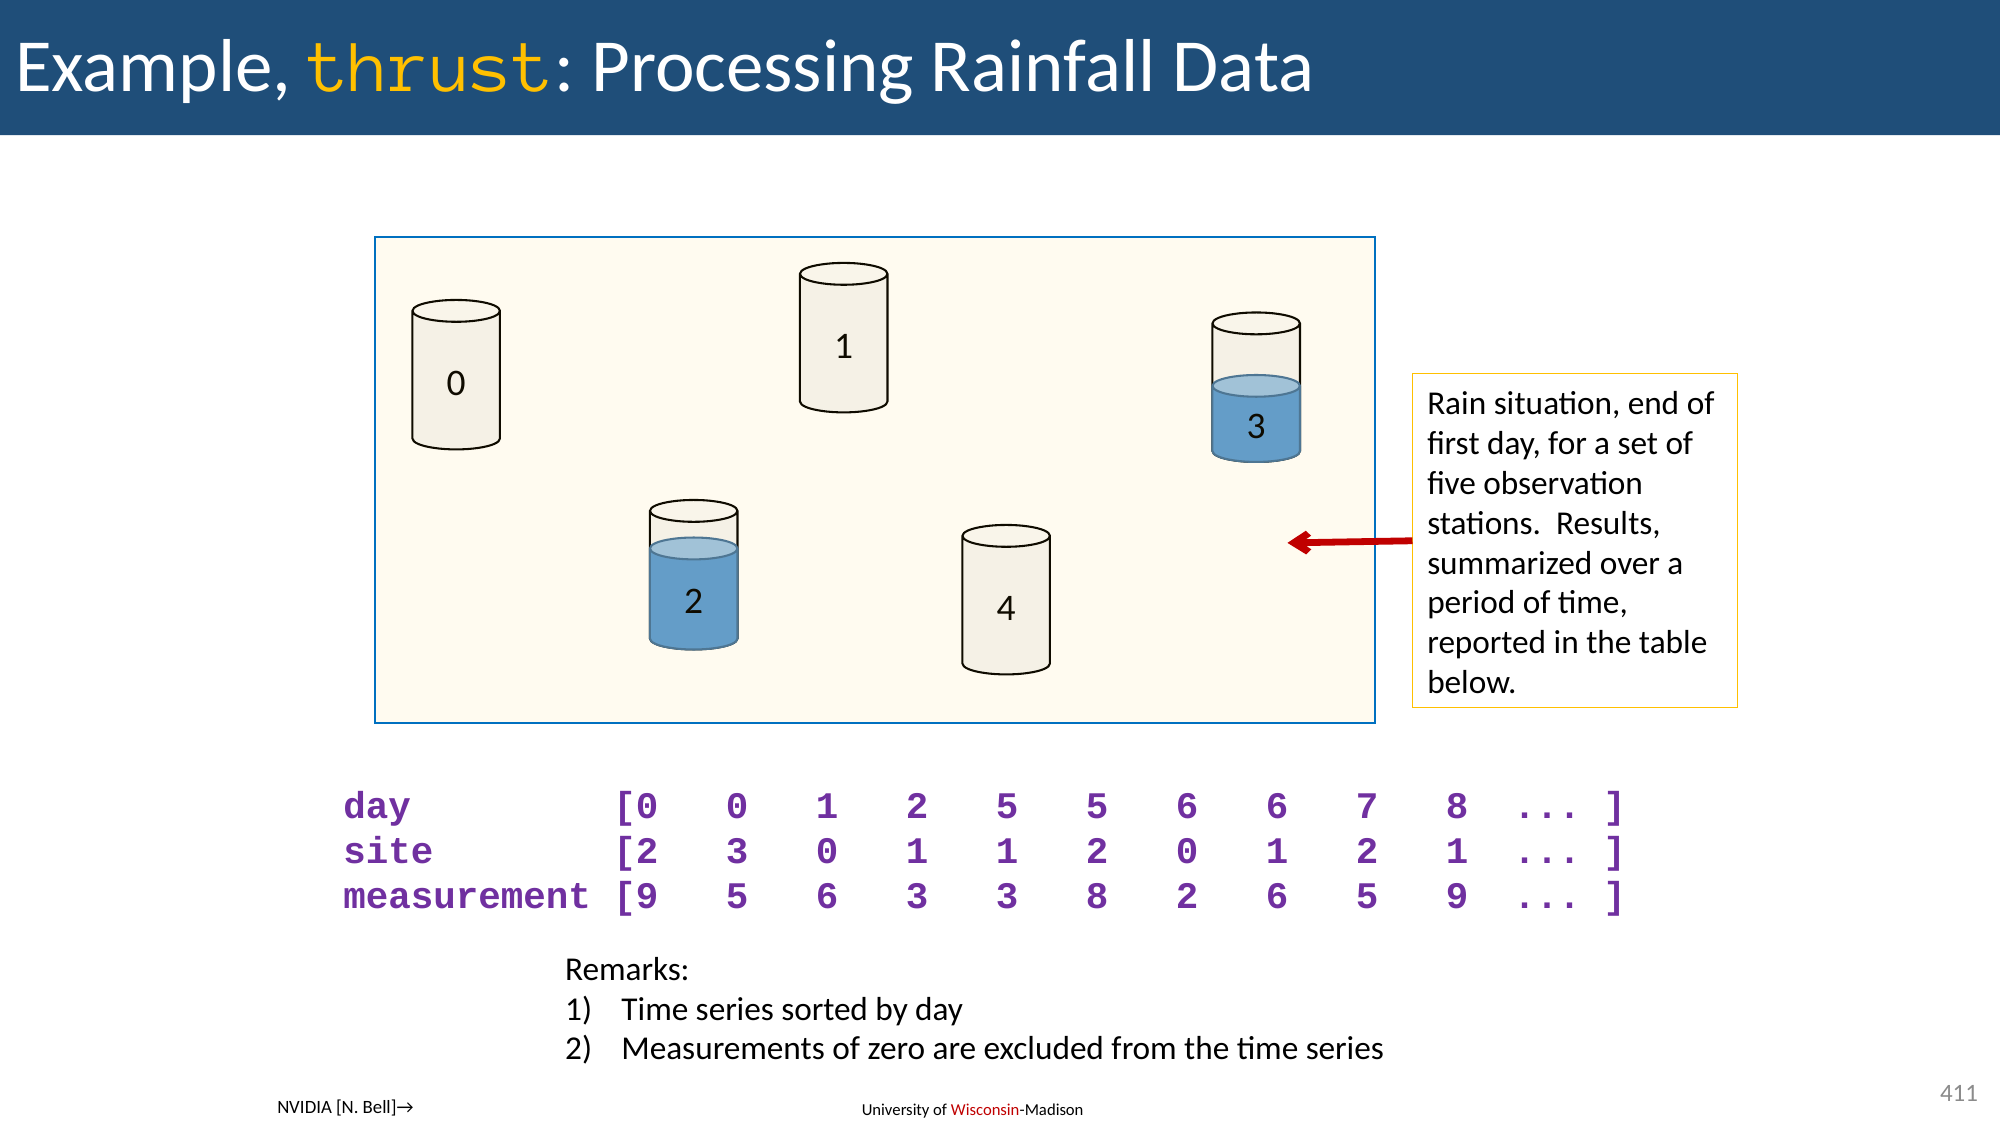

# Example, thrust: Processing Rainfall Data

1
0
3
Rain situation, end of first day, for a set of five observation stations.  Results, summarized over a period of time, reported in the table below.
3
2
4
2
day         [0   0   1   2   5   5   6   6   7   8  ... ]
site        [2   3   0   1   1   2   0   1   2   1  ... ]
measurement [9   5   6   3   3   8   2   6   5   9  ... ]
Remarks:
Time series sorted by day
Measurements of zero are excluded from the time series
411
NVIDIA [N. Bell]→